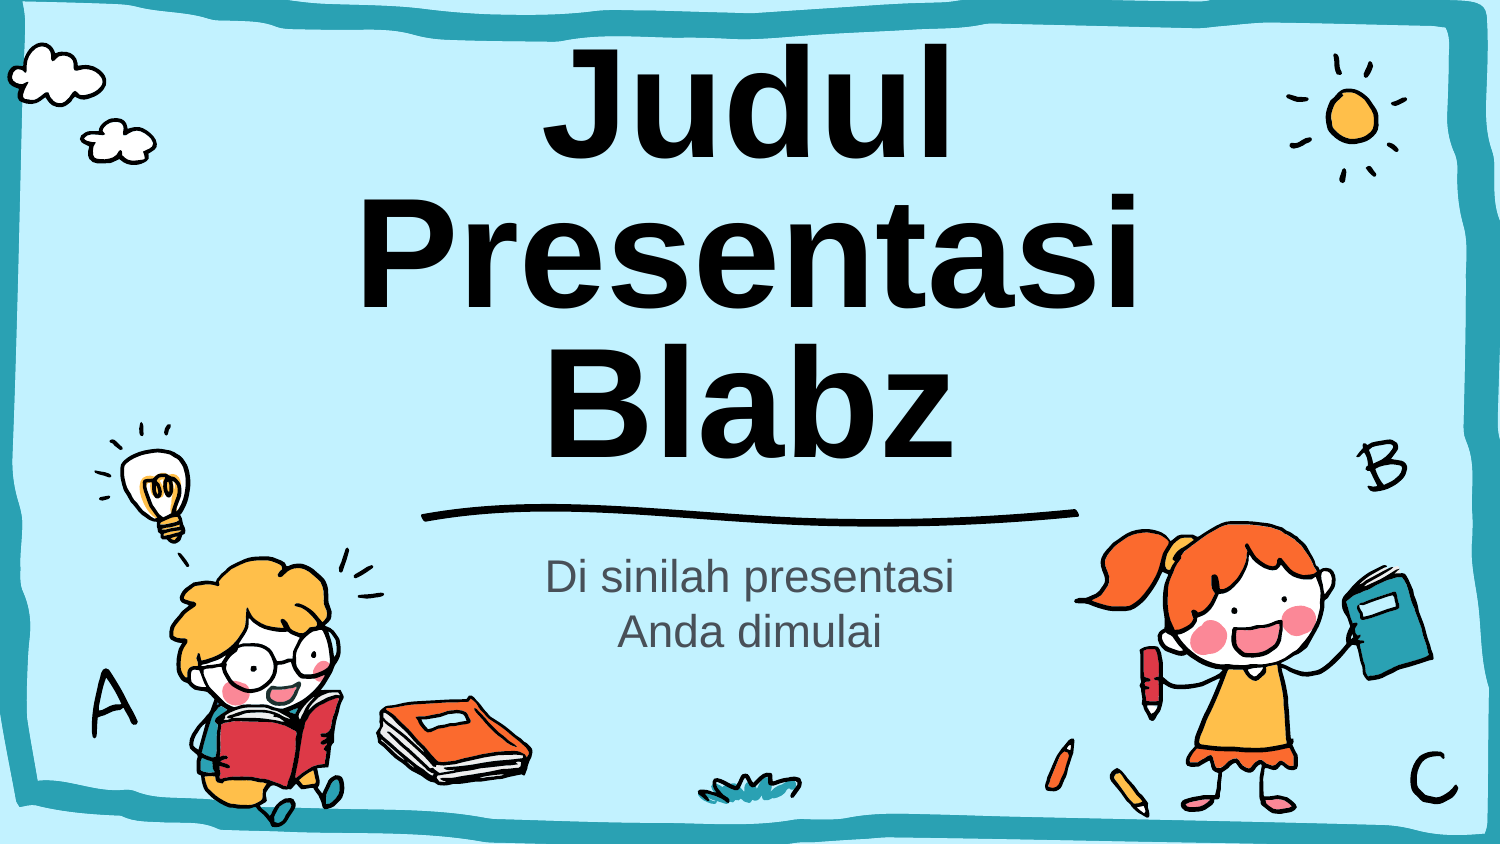

# Judul Presentasi Blabz

Di sinilah presentasi Anda dimulai